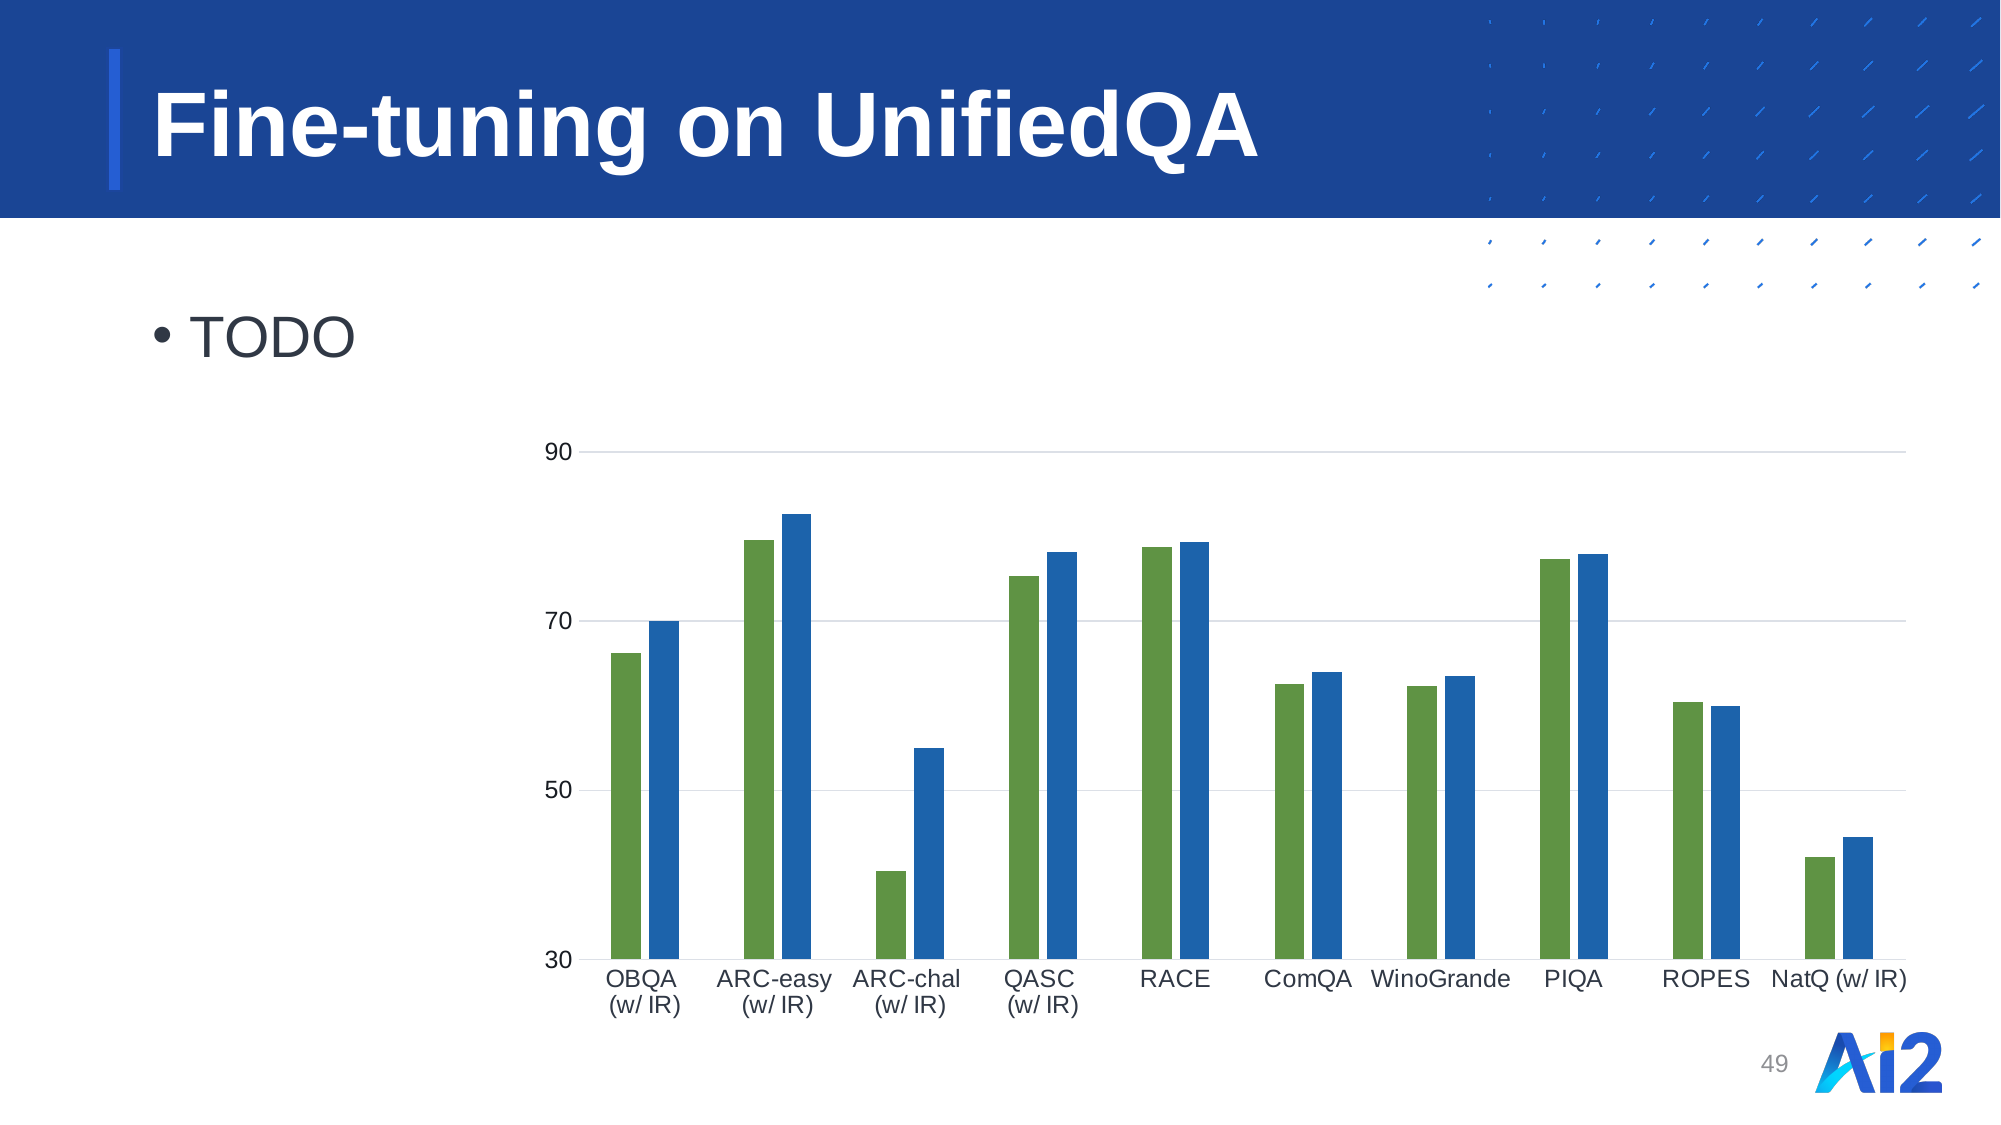

# Fine-tuning on UnifiedQA
TODO

### Chart

| Category | BARTlarge - FT | UnifiedQABART - FT |
|---|---|---|
| OBQA
(w/ IR) | 66.2 | 70.0 |
| ARC-easy
(w/ IR) | 79.55 | 82.66 |
| ARC-chal
(w/ IR) | 40.44 | 54.95 |
| QASC
(w/ IR) | 75.33 | 78.15 |
| RACE | 78.76 | 79.35 |
| ComQA | 62.54 | 64.03508 |
| WinoGrande | 62.36 | 63.58 |
| PIQA | 77.4 | 77.9 |
| ROPES | 60.5 | 60.0 |
| NatQ (w/ IR) | 42.08 | 44.52 |
49